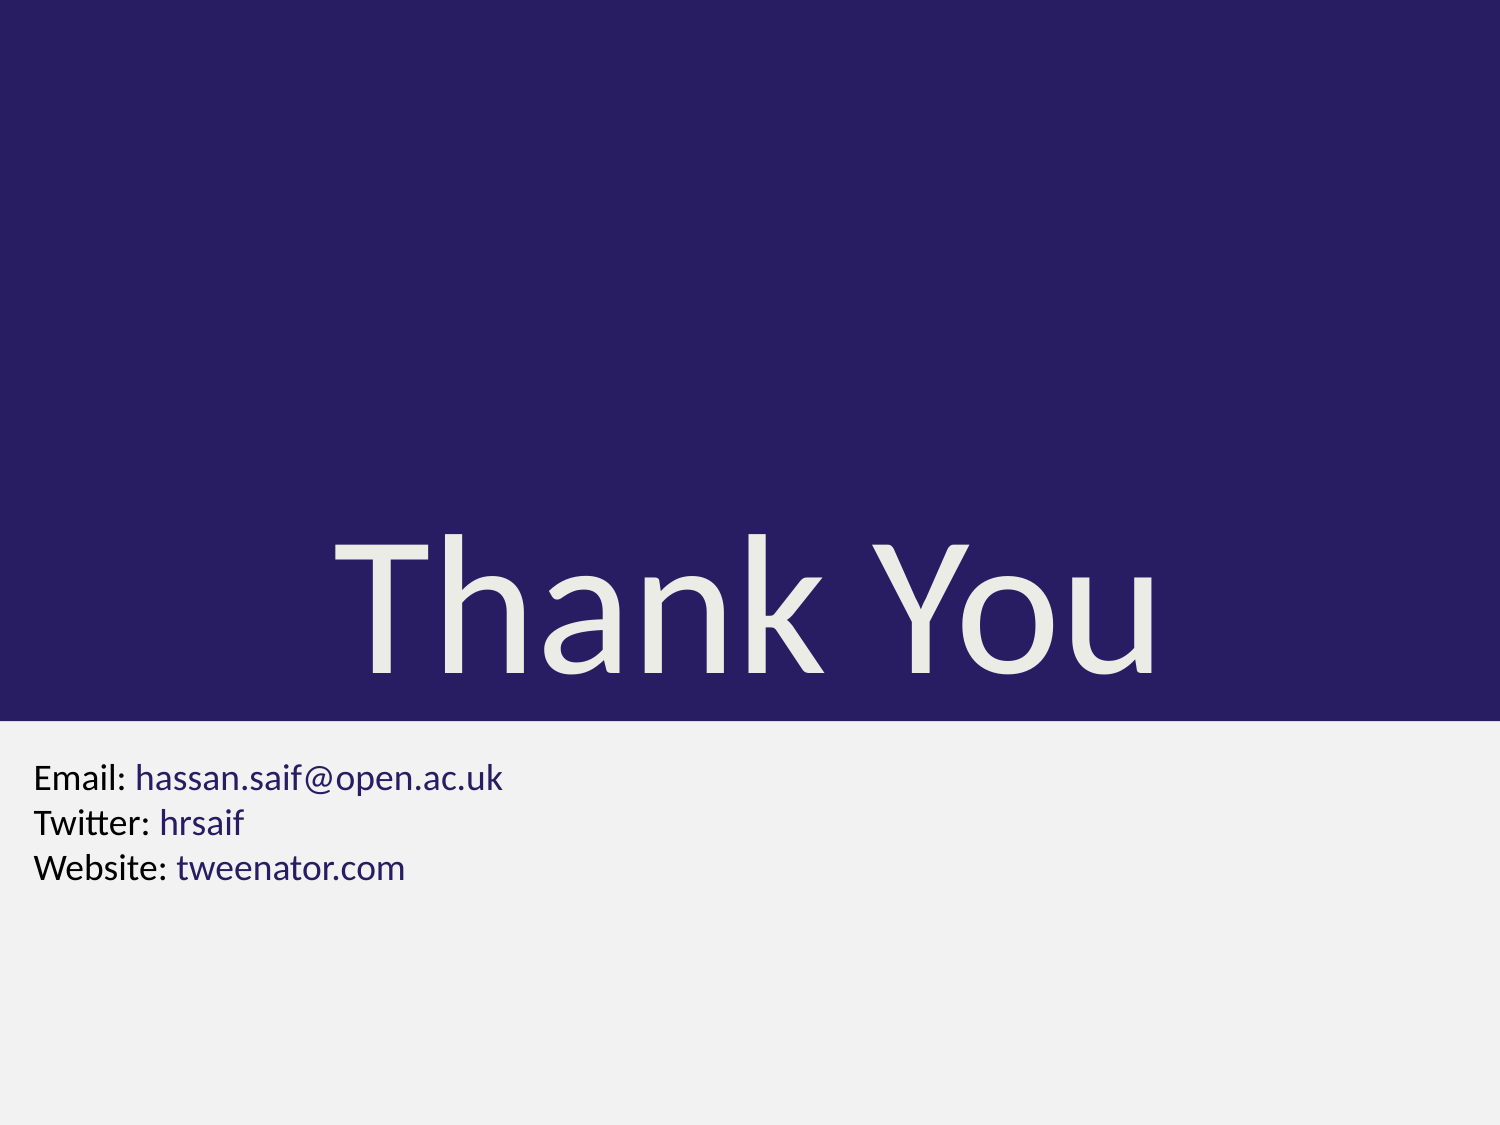

Thank You
Email: hassan.saif@open.ac.uk
Twitter: hrsaif
Website: tweenator.com